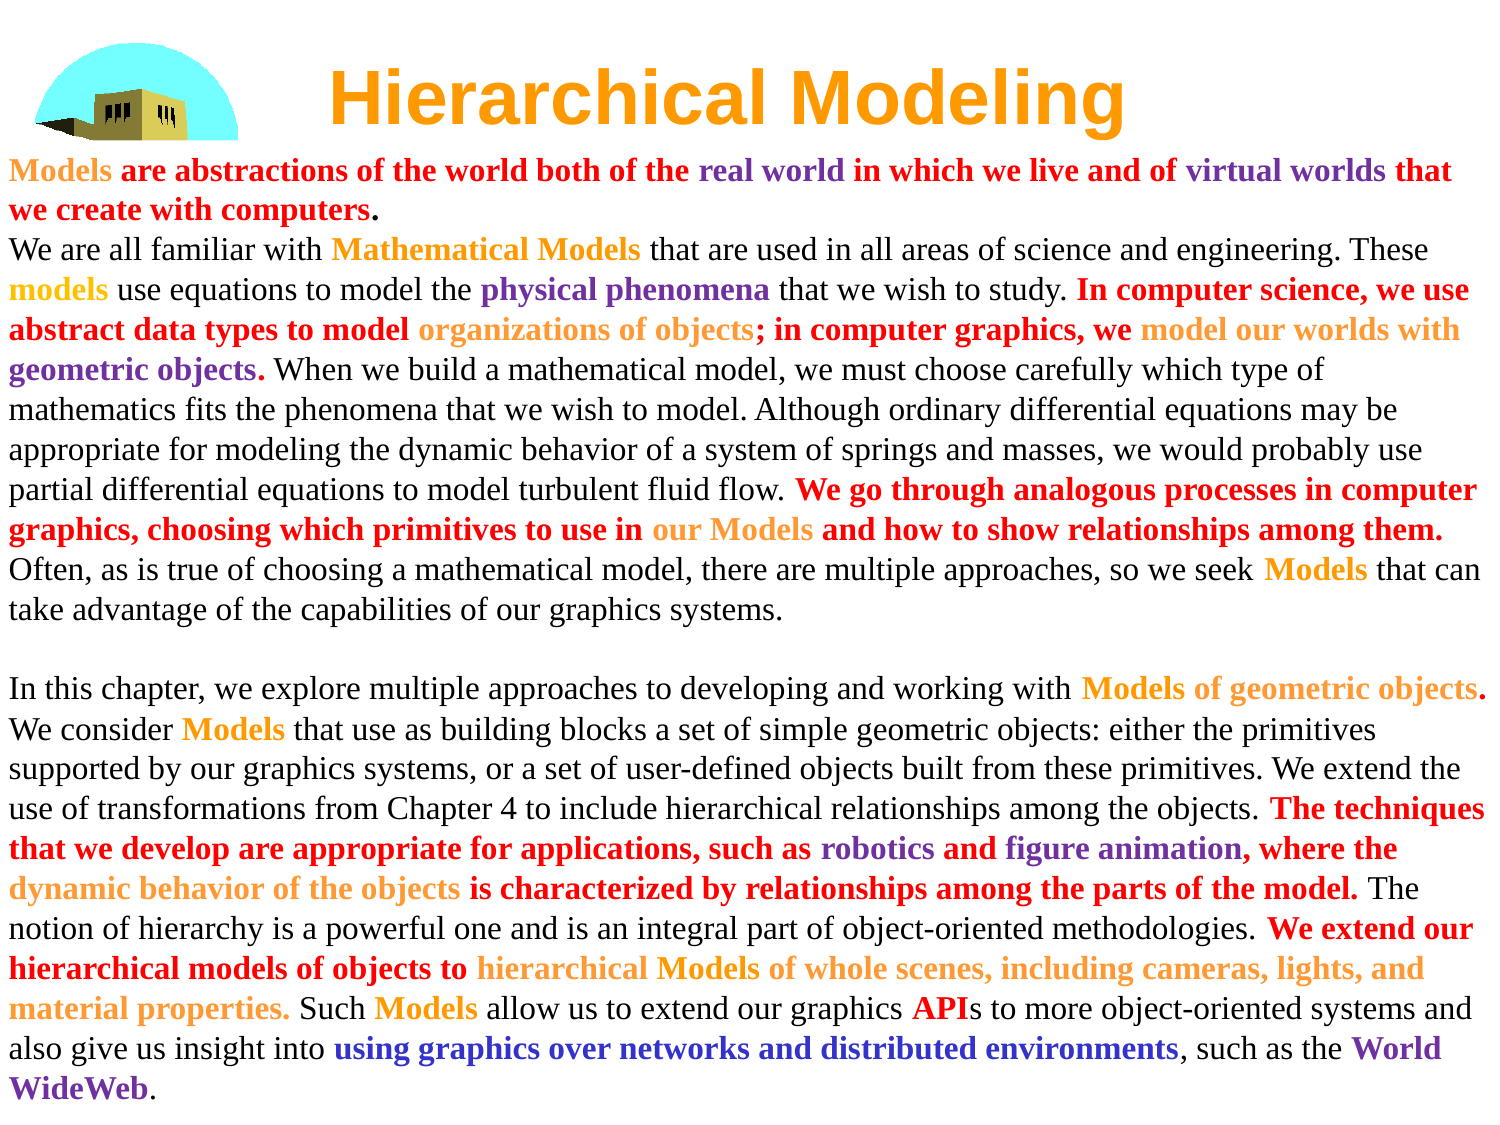

Hierarchical Modeling
Models are abstractions of the world both of the real world in which we live and of virtual worlds that we create with computers.
We are all familiar with Mathematical Models that are used in all areas of science and engineering. These models use equations to model the physical phenomena that we wish to study. In computer science, we use abstract data types to model organizations of objects; in computer graphics, we model our worlds with geometric objects. When we build a mathematical model, we must choose carefully which type of mathematics fits the phenomena that we wish to model. Although ordinary differential equations may be appropriate for modeling the dynamic behavior of a system of springs and masses, we would probably use partial differential equations to model turbulent fluid flow. We go through analogous processes in computer graphics, choosing which primitives to use in our Models and how to show relationships among them. Often, as is true of choosing a mathematical model, there are multiple approaches, so we seek Models that can take advantage of the capabilities of our graphics systems.

In this chapter, we explore multiple approaches to developing and working with Models of geometric objects. We consider Models that use as building blocks a set of simple geometric objects: either the primitives supported by our graphics systems, or a set of user-defined objects built from these primitives. We extend the use of transformations from Chapter 4 to include hierarchical relationships among the objects. The techniques that we develop are appropriate for applications, such as robotics and figure animation, where the dynamic behavior of the objects is characterized by relationships among the parts of the model. The notion of hierarchy is a powerful one and is an integral part of object-oriented methodologies. We extend our hierarchical models of objects to hierarchical Models of whole scenes, including cameras, lights, and material properties. Such Models allow us to extend our graphics APIs to more object-oriented systems and also give us insight into using graphics over networks and distributed environments, such as the World WideWeb.
5
Angel: Interactive Computer Graphics 5E © Addison-Wesley 2009